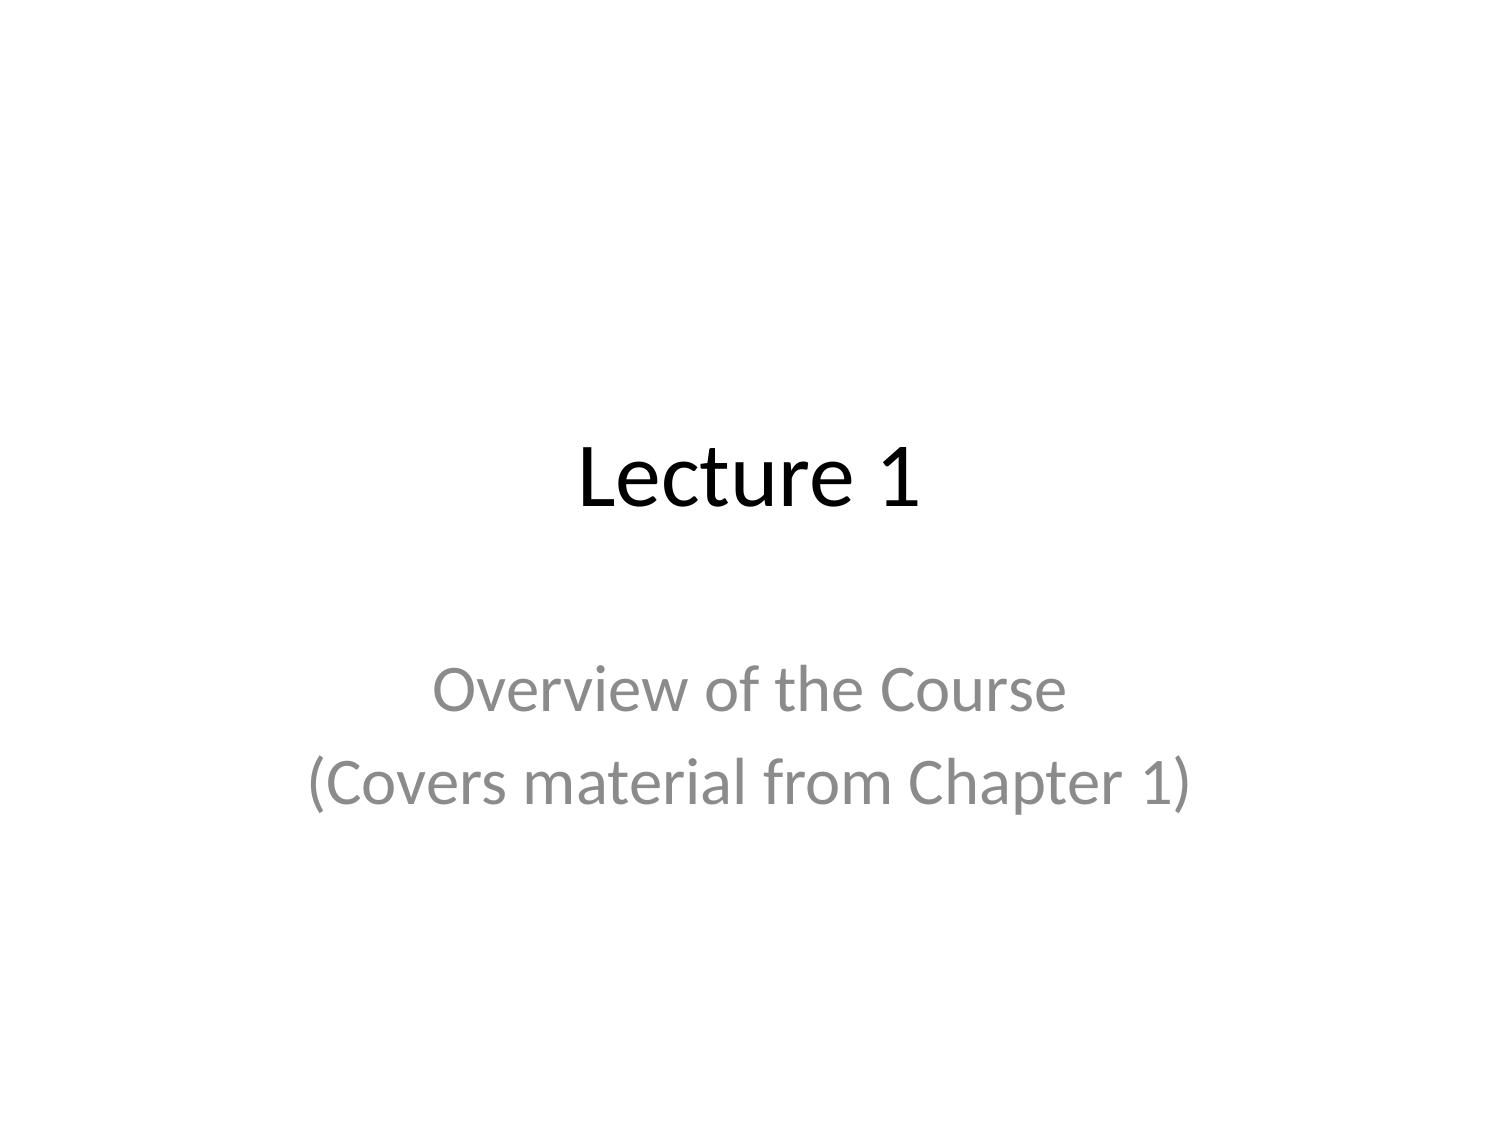

# Lecture 1
Overview of the Course
(Covers material from Chapter 1)